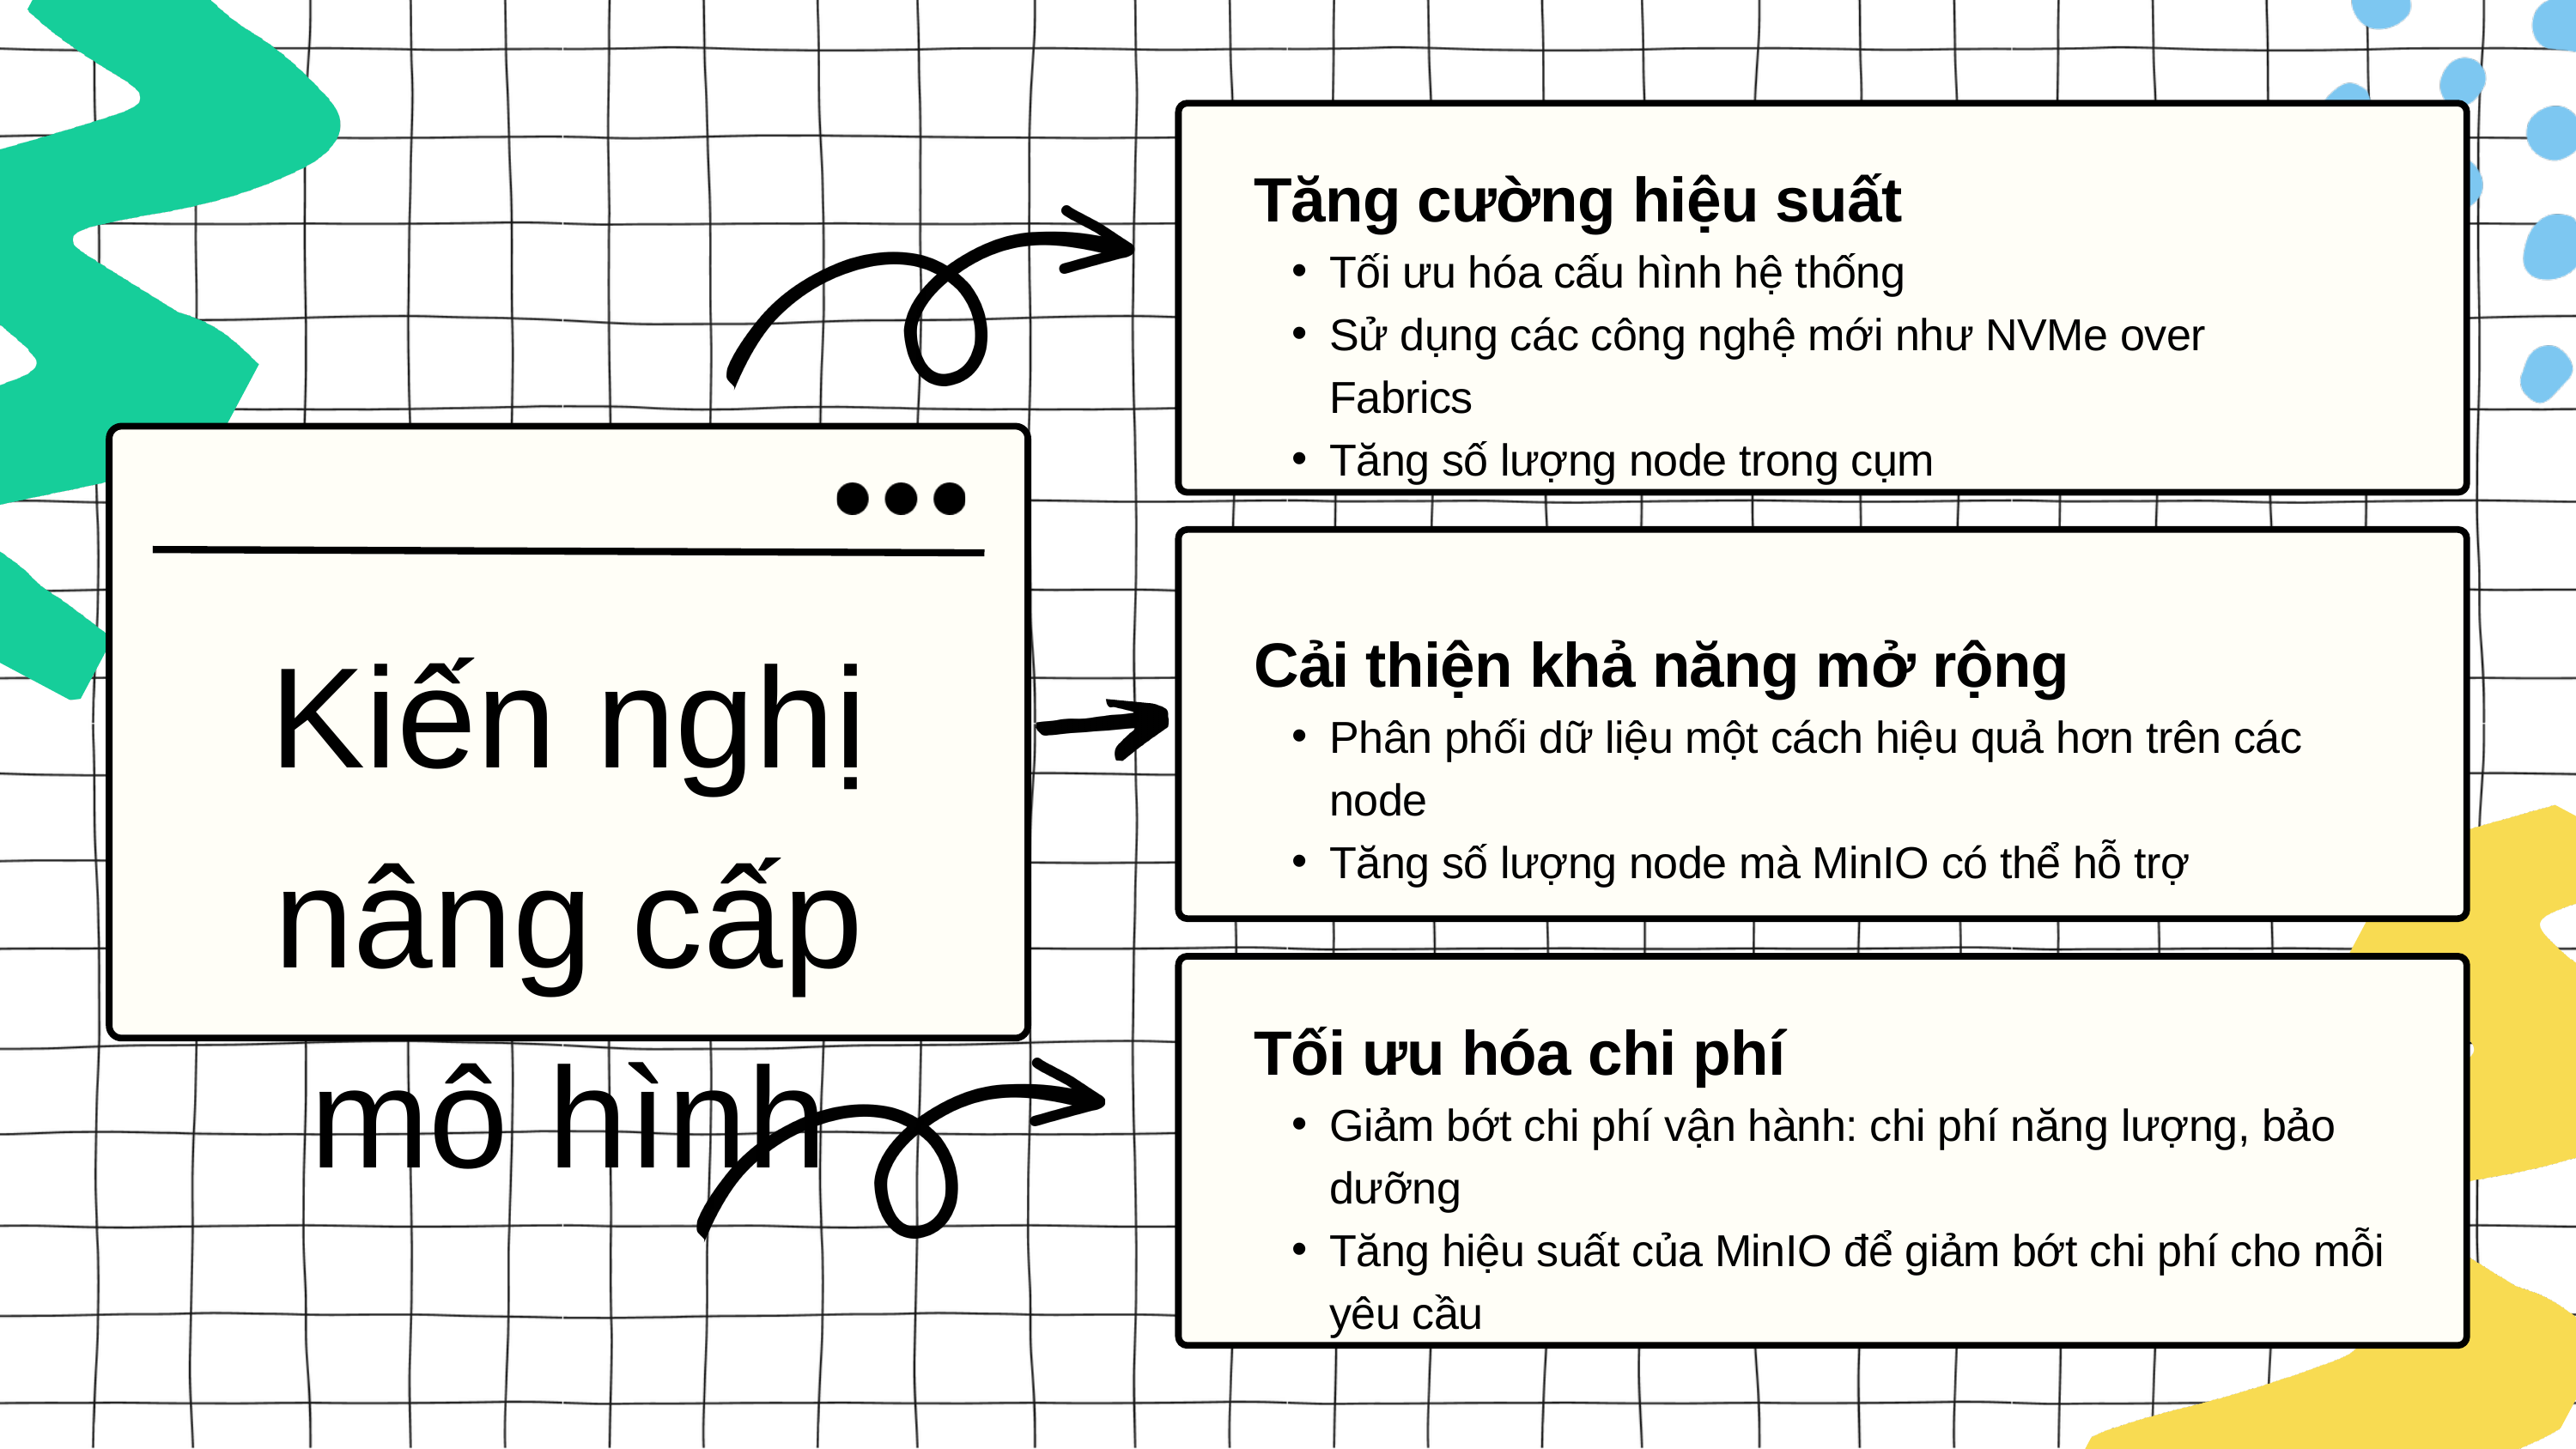

Tăng cường hiệu suất
Tối ưu hóa cấu hình hệ thống
Sử dụng các công nghệ mới như NVMe over Fabrics
Tăng số lượng node trong cụm

Kiến nghị nâng cấp mô hình

Cải thiện khả năng mở rộng
Phân phối dữ liệu một cách hiệu quả hơn trên các node
Tăng số lượng node mà MinIO có thể hỗ trợ

Tối ưu hóa chi phí
Giảm bớt chi phí vận hành: chi phí năng lượng, bảo dưỡng
Tăng hiệu suất của MinIO để giảm bớt chi phí cho mỗi yêu cầu